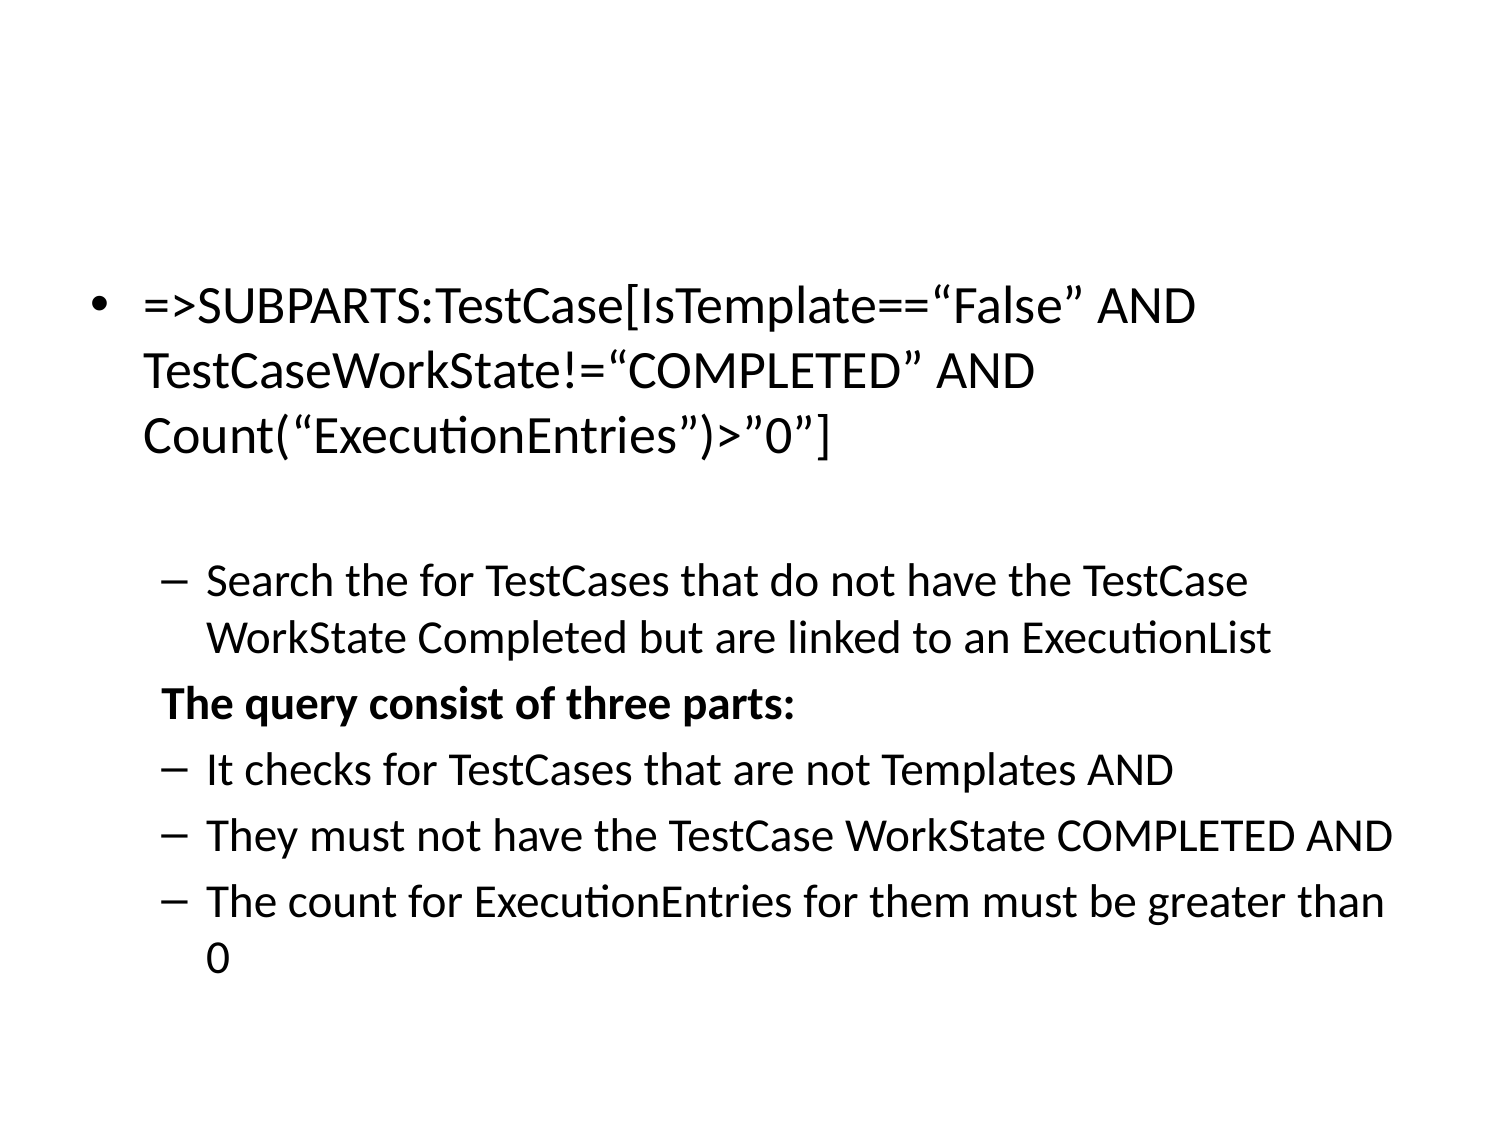

#
=>SUBPARTS:TestCase[IsTemplate==“False” AND TestCaseWorkState!=“COMPLETED” AND Count(“ExecutionEntries”)>”0”]

Search the for TestCases that do not have the TestCase WorkState Completed but are linked to an ExecutionList
The query consist of three parts:
It checks for TestCases that are not Templates AND
They must not have the TestCase WorkState COMPLETED AND
The count for ExecutionEntries for them must be greater than 0